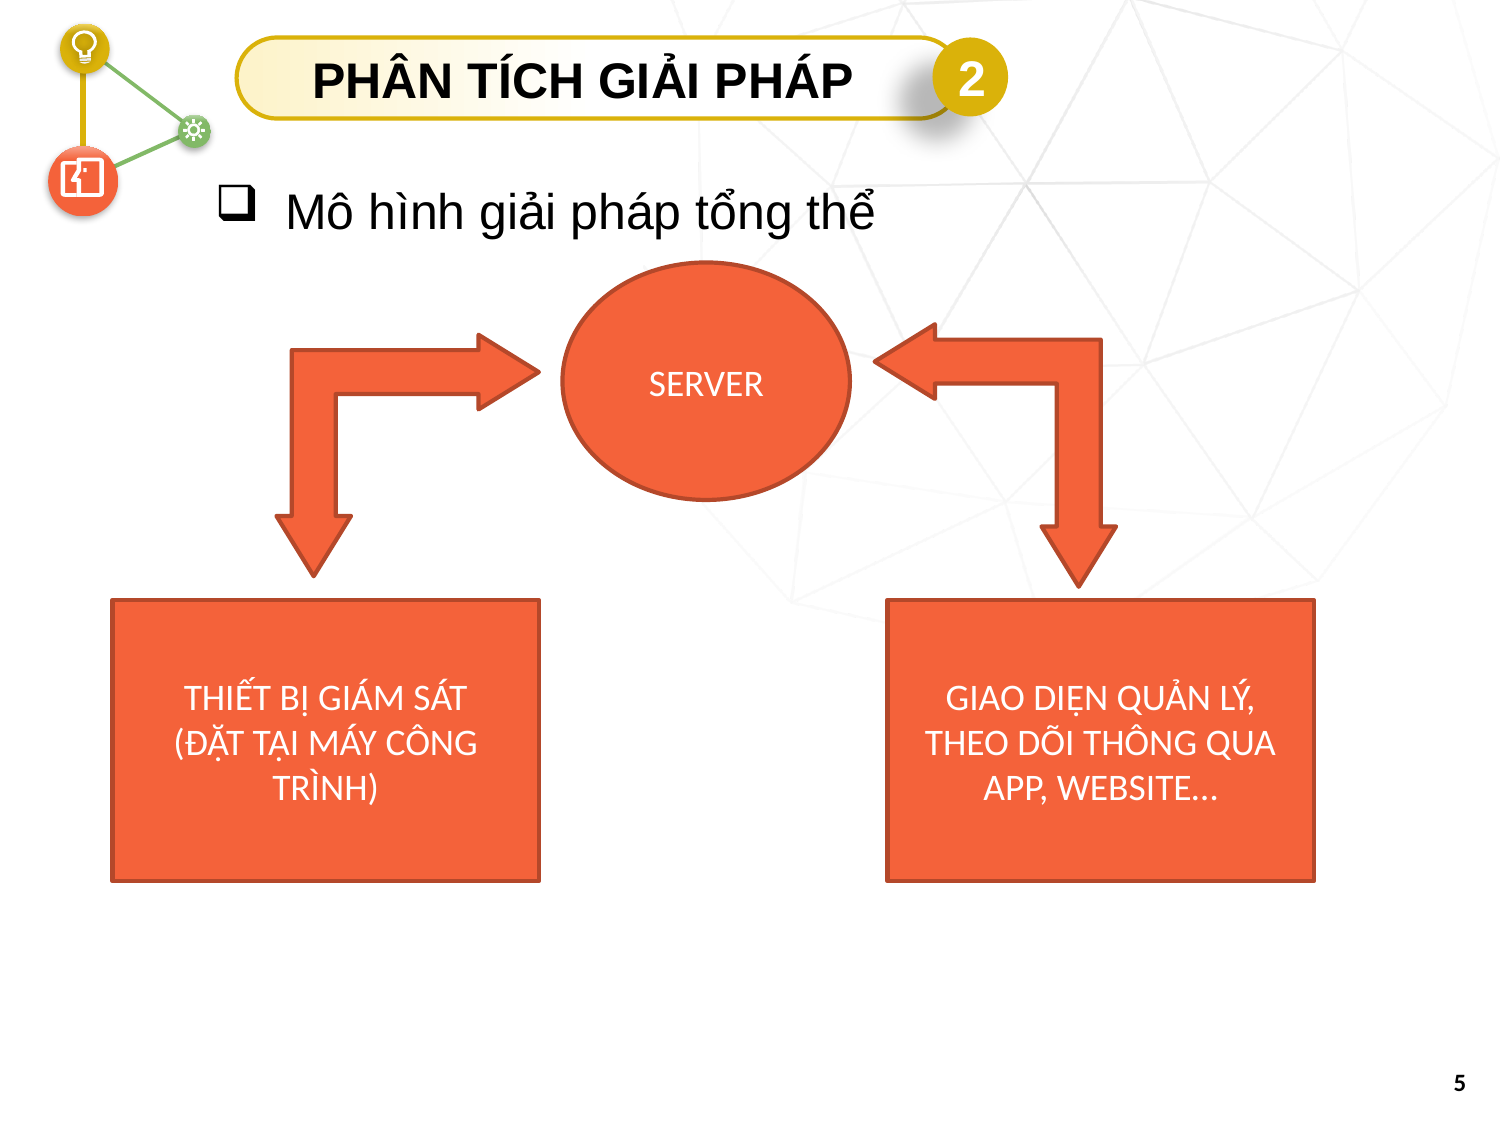

PHÂN TÍCH GIẢI PHÁP
2
 Mô hình giải pháp tổng thể
SERVER

THIẾT BỊ GIÁM SÁT
(ĐẶT TẠI MÁY CÔNG TRÌNH)
GIAO DIỆN QUẢN LÝ, THEO DÕI THÔNG QUA APP, WEBSITE…
5